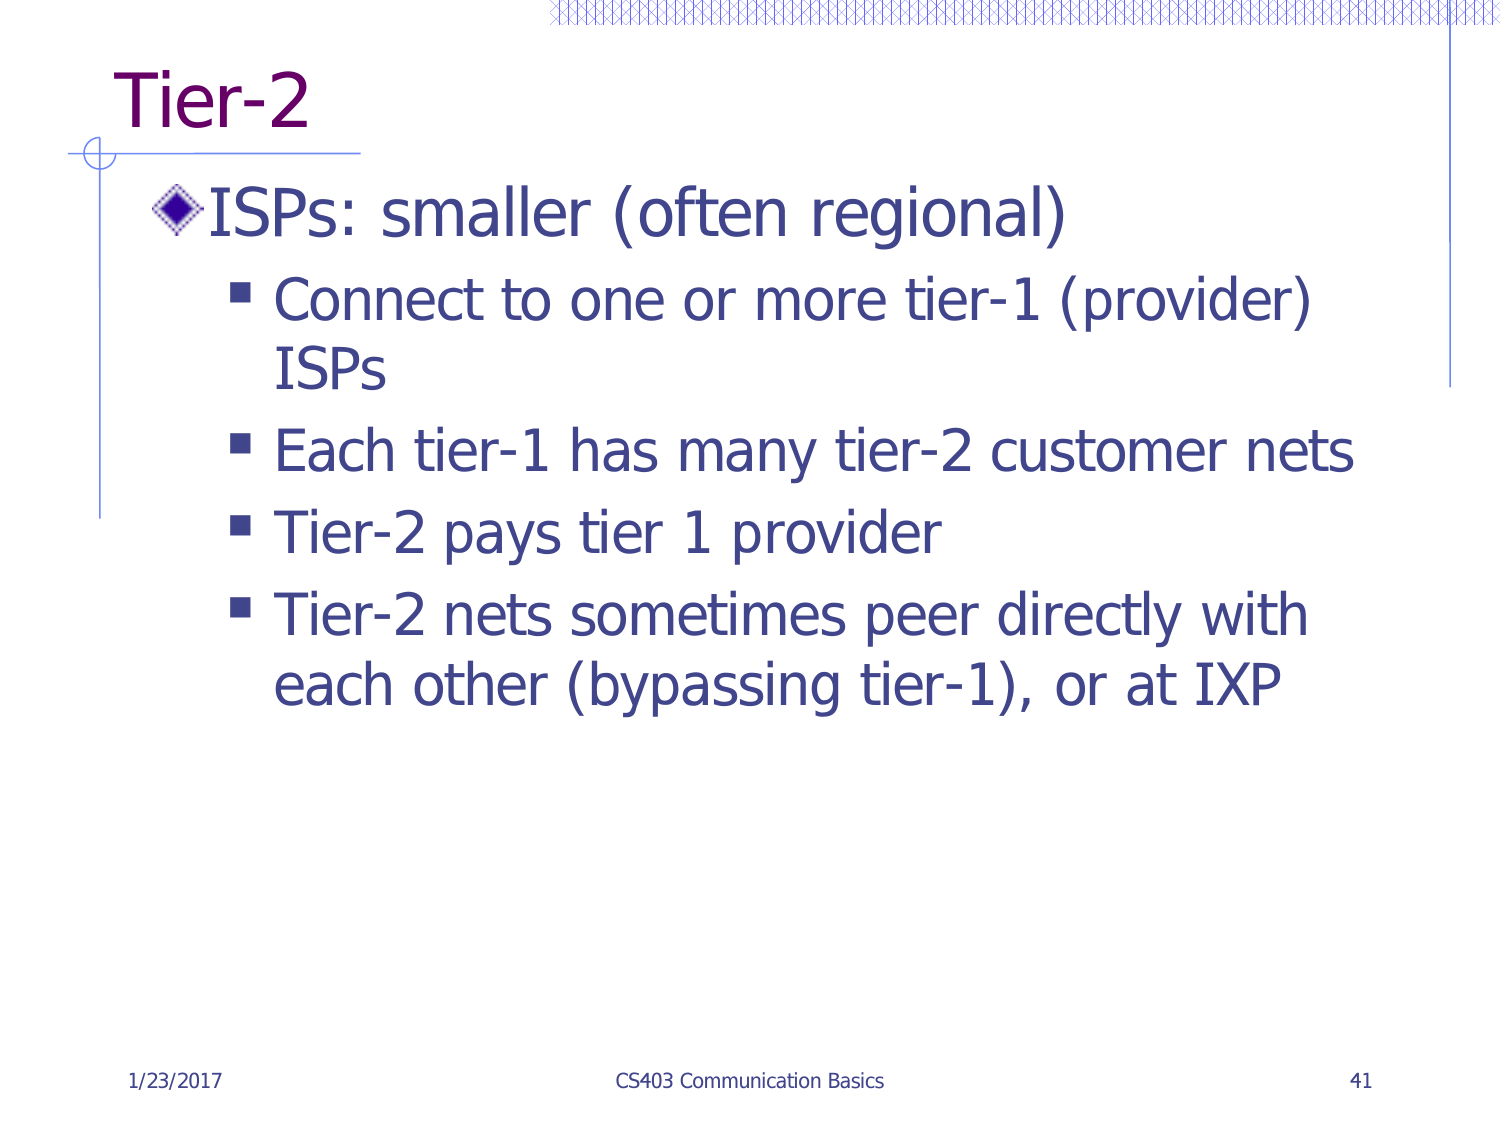

# Tier-2
ISPs: smaller (often regional)
Connect to one or more tier-1 (provider) ISPs
Each tier-1 has many tier-2 customer nets
Tier-2 pays tier 1 provider
Tier-2 nets sometimes peer directly with each other (bypassing tier-1), or at IXP
1/23/2017
CS403 Communication Basics
41